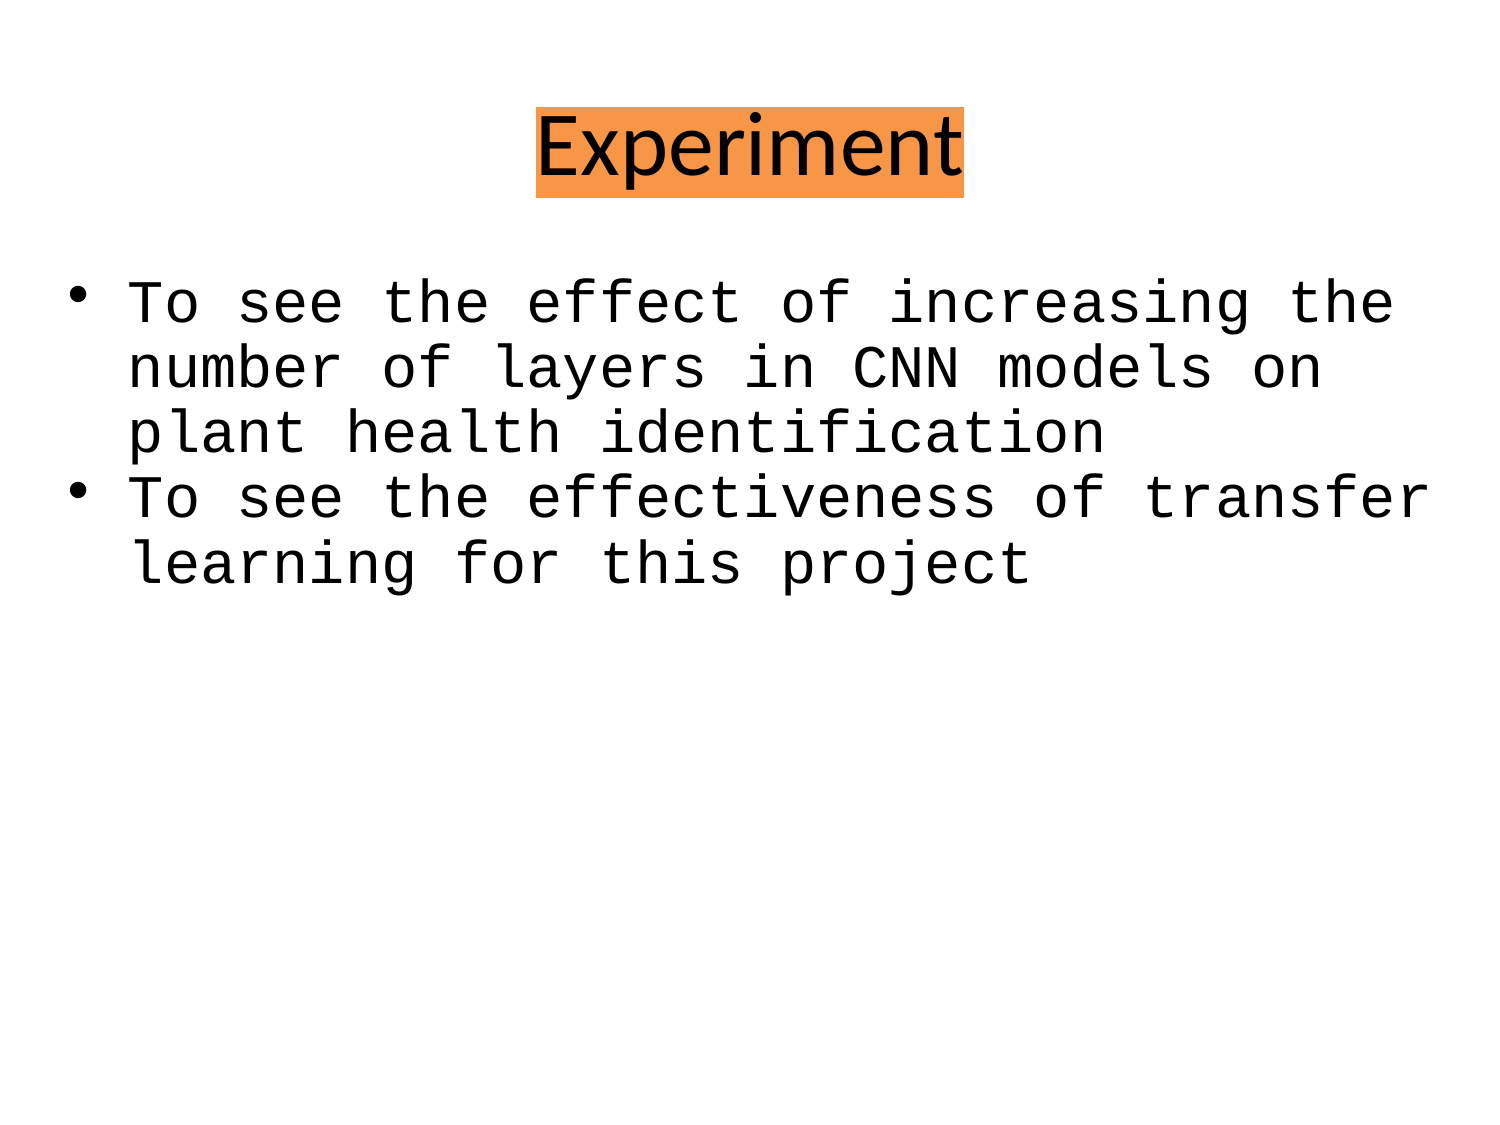

# Experiment
To see the effect of increasing the number of layers in CNN models on plant health identification
To see the effectiveness of transfer learning for this project